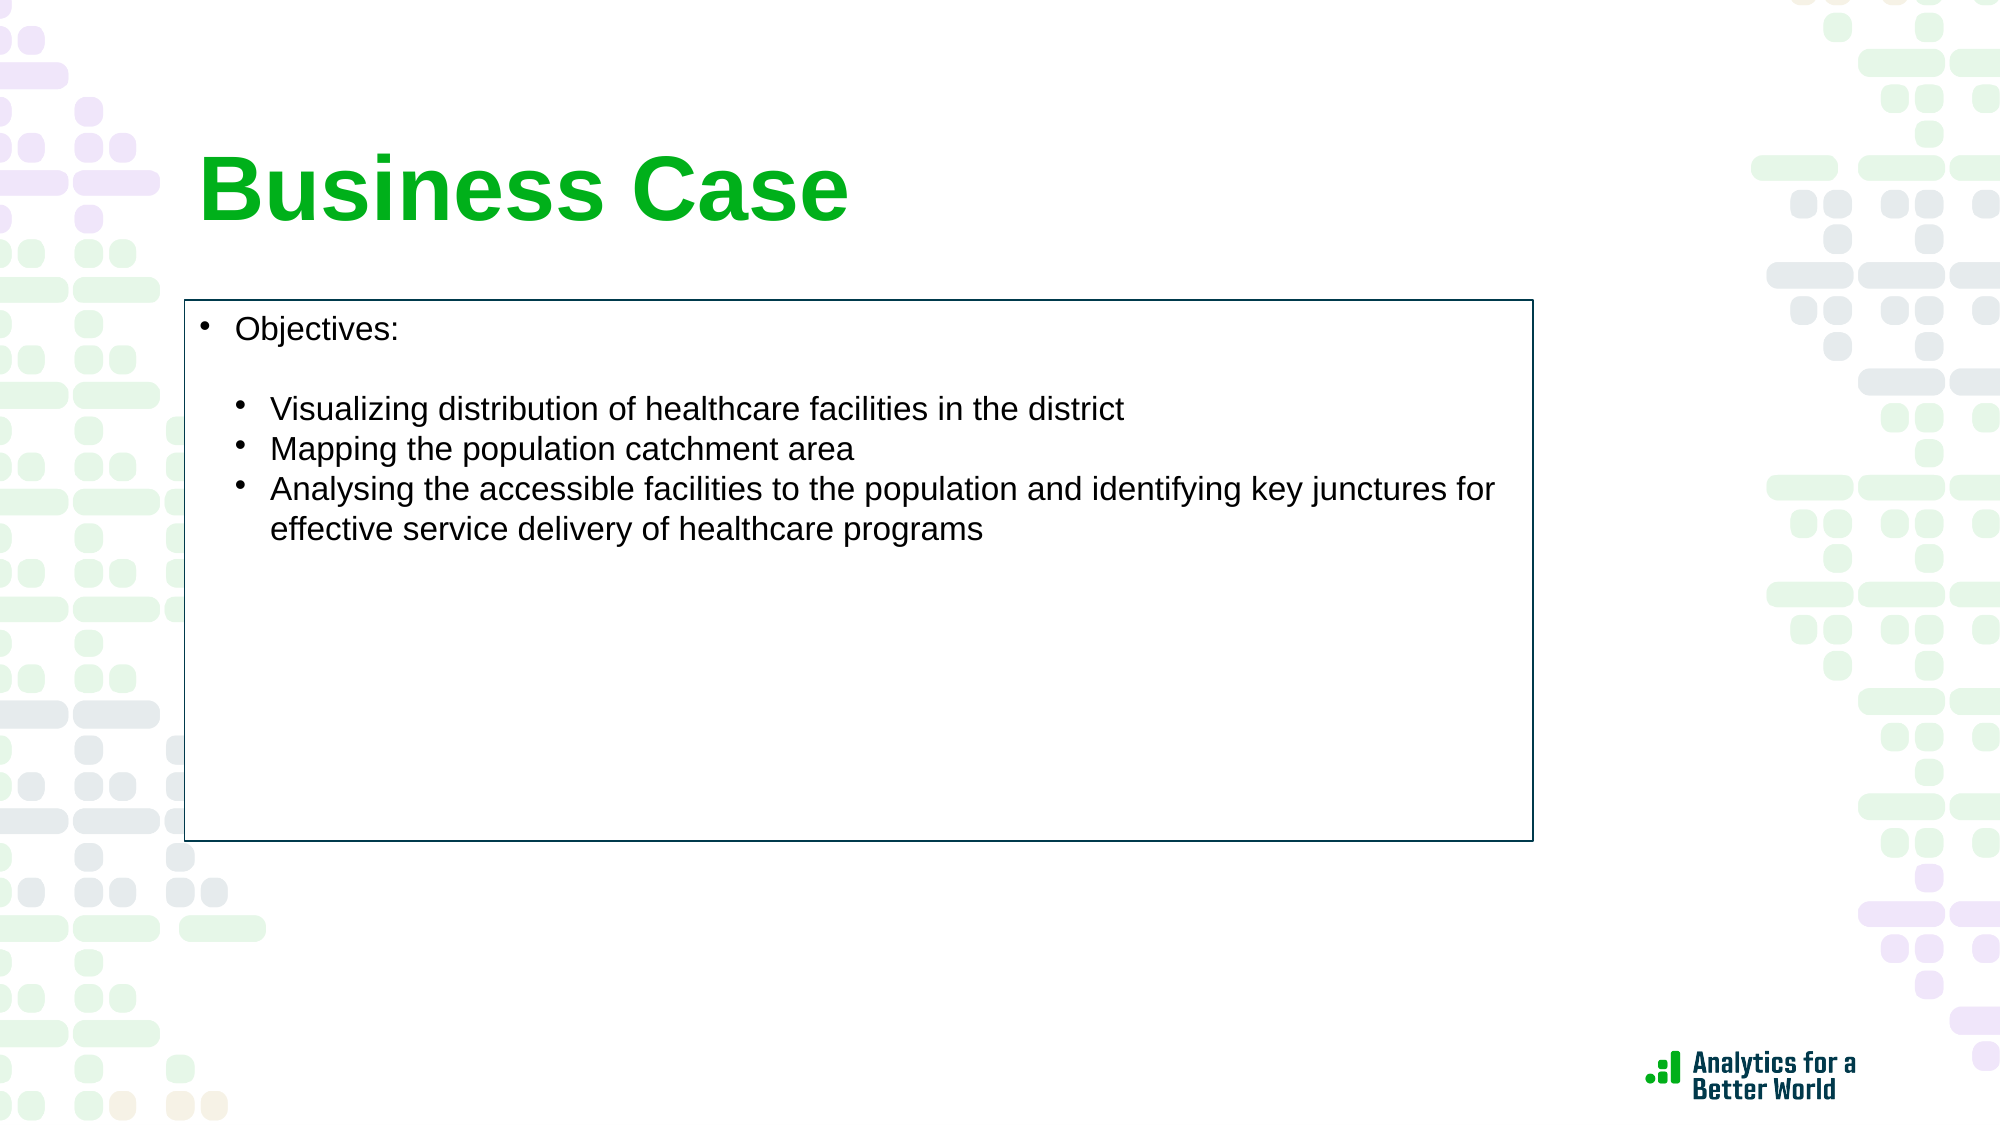

Business Case

Objectives:

Visualizing distribution of healthcare facilities in the district
Mapping the population catchment area
Analysing the accessible facilities to the population and identifying key junctures for effective service delivery of healthcare programs